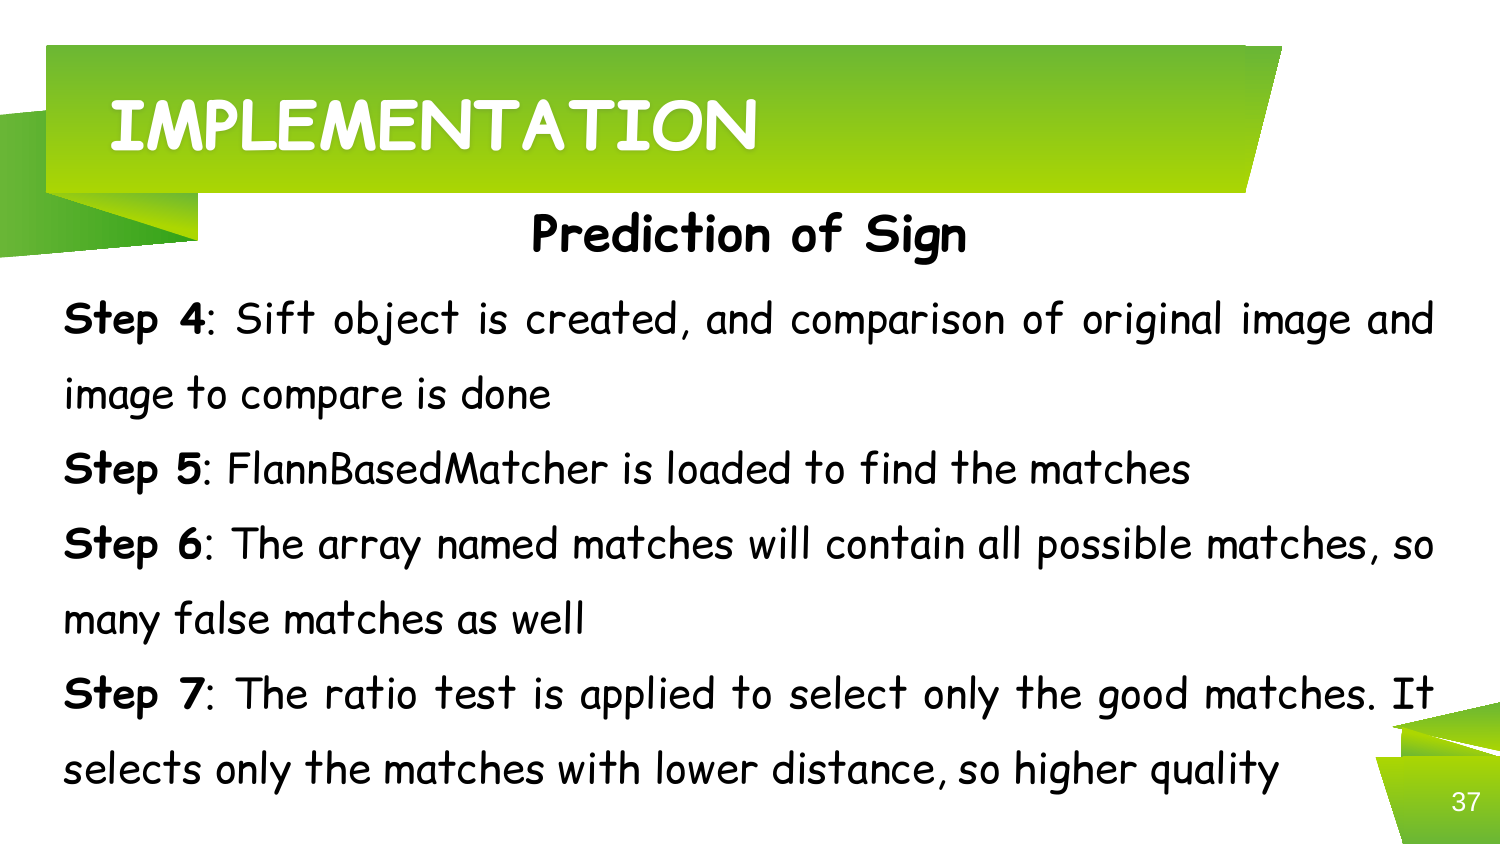

# IMPLEMENTATION
Prediction of Sign
Step 4: Sift object is created, and comparison of original image and image to compare is done
Step 5: FlannBasedMatcher is loaded to find the matches
Step 6: The array named matches will contain all possible matches, so many false matches as well
Step 7: The ratio test is applied to select only the good matches. It selects only the matches with lower distance, so higher quality
37